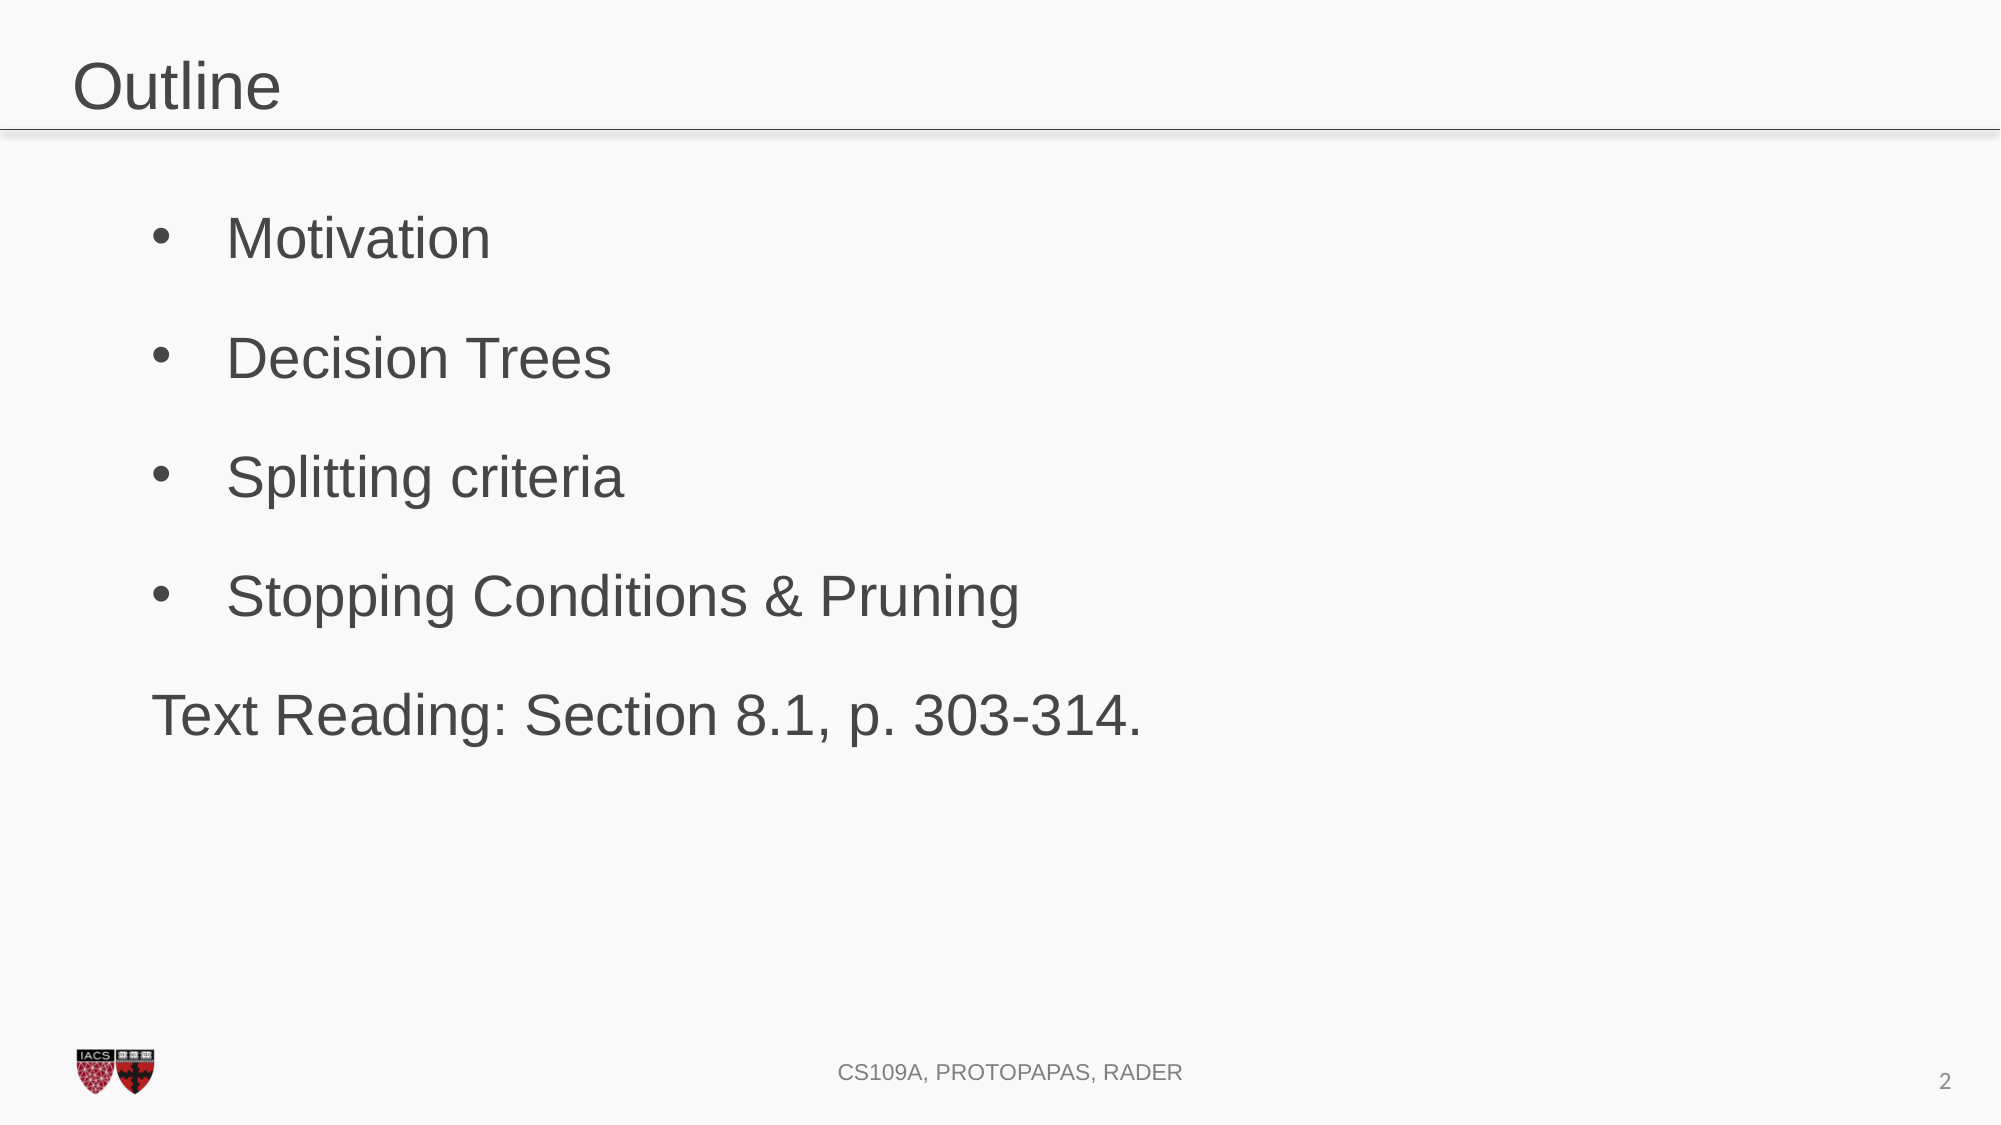

# Outline
Motivation
Decision Trees
Splitting criteria
Stopping Conditions & Pruning
Text Reading: Section 8.1, p. 303-314.

2